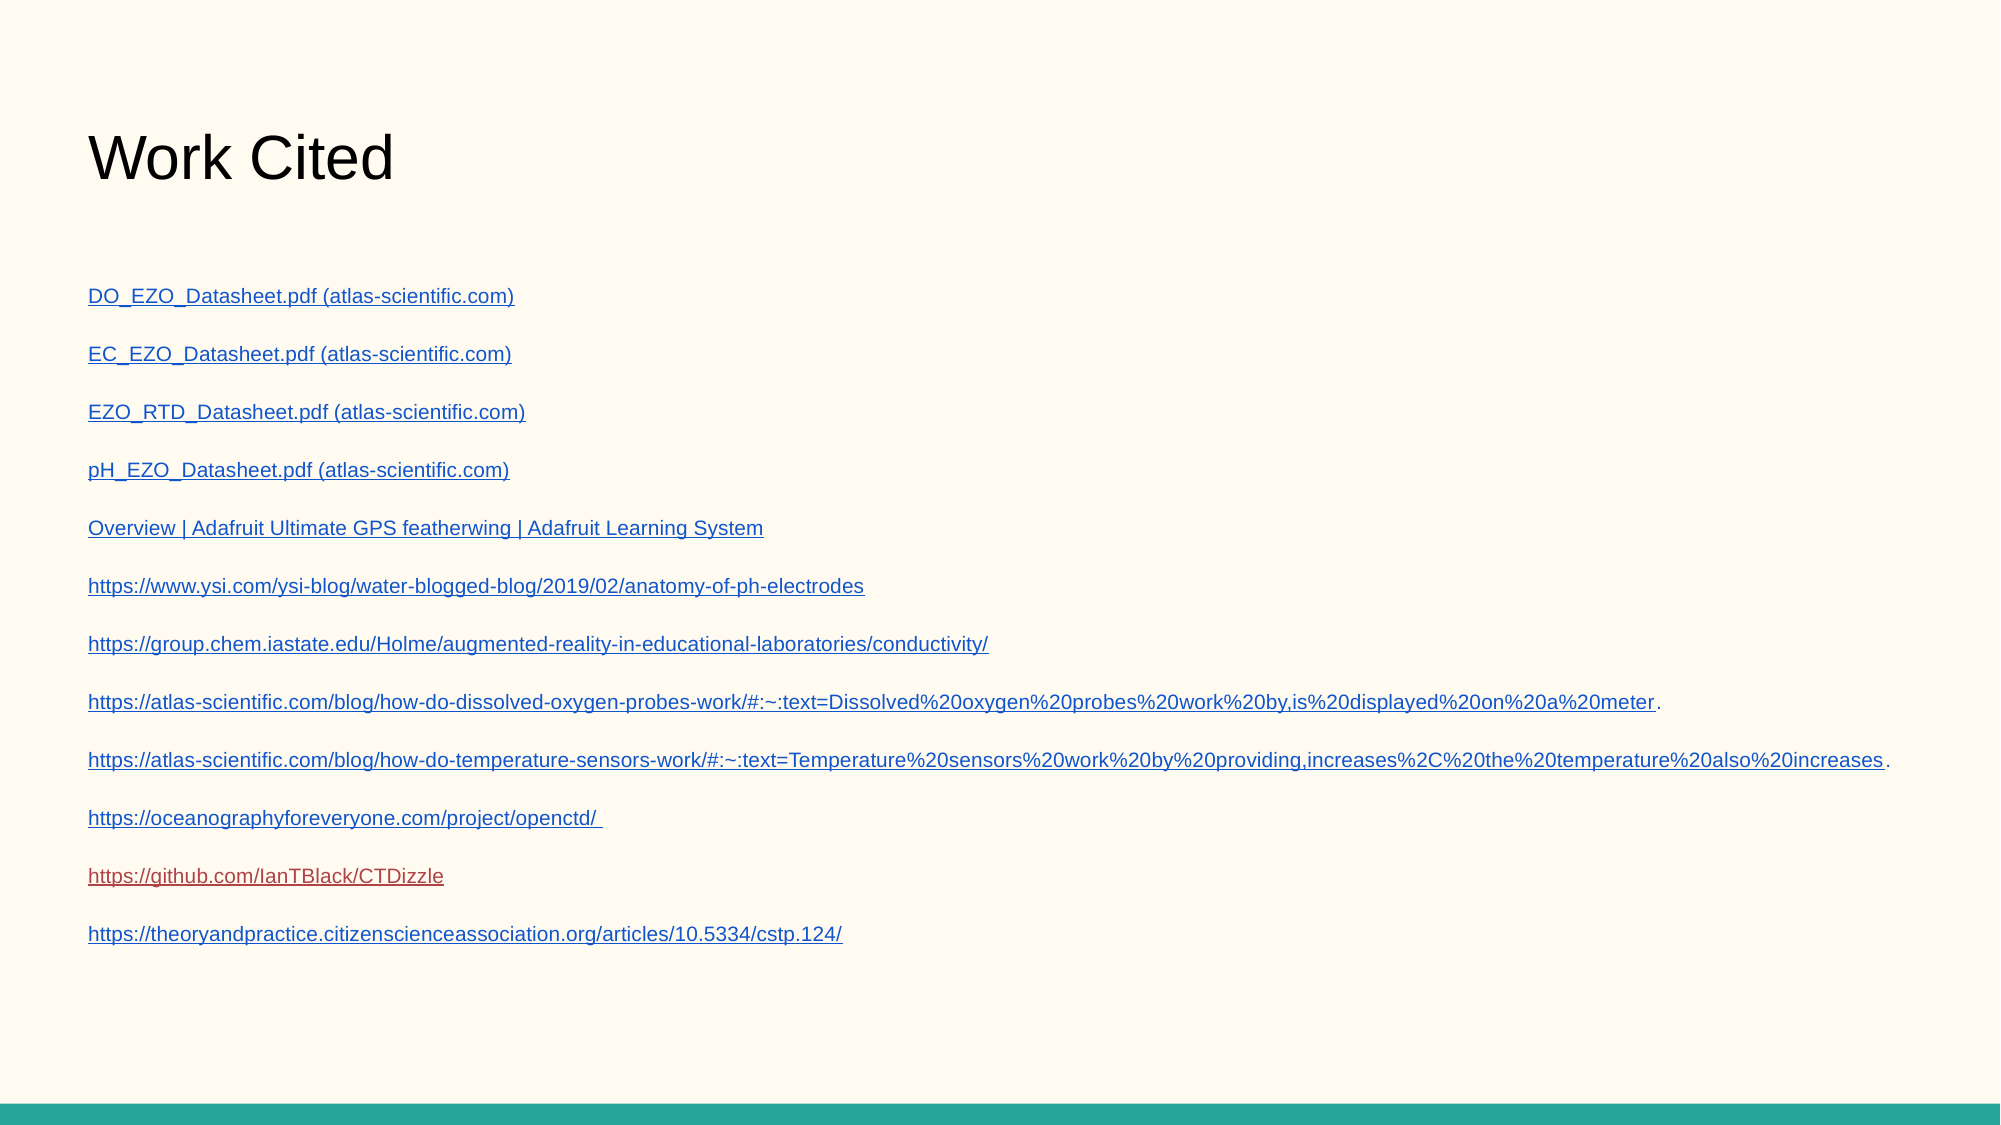

# Work Cited
DO_EZO_Datasheet.pdf (atlas-scientific.com)

EC_EZO_Datasheet.pdf (atlas-scientific.com)

EZO_RTD_Datasheet.pdf (atlas-scientific.com)

pH_EZO_Datasheet.pdf (atlas-scientific.com)

Overview | Adafruit Ultimate GPS featherwing | Adafruit Learning System

https://www.ysi.com/ysi-blog/water-blogged-blog/2019/02/anatomy-of-ph-electrodes

https://group.chem.iastate.edu/Holme/augmented-reality-in-educational-laboratories/conductivity/

https://atlas-scientific.com/blog/how-do-dissolved-oxygen-probes-work/#:~:text=Dissolved%20oxygen%20probes%20work%20by,is%20displayed%20on%20a%20meter.

https://atlas-scientific.com/blog/how-do-temperature-sensors-work/#:~:text=Temperature%20sensors%20work%20by%20providing,increases%2C%20the%20temperature%20also%20increases.

https://oceanographyforeveryone.com/project/openctd/

https://github.com/IanTBlack/CTDizzle

https://theoryandpractice.citizenscienceassociation.org/articles/10.5334/cstp.124/